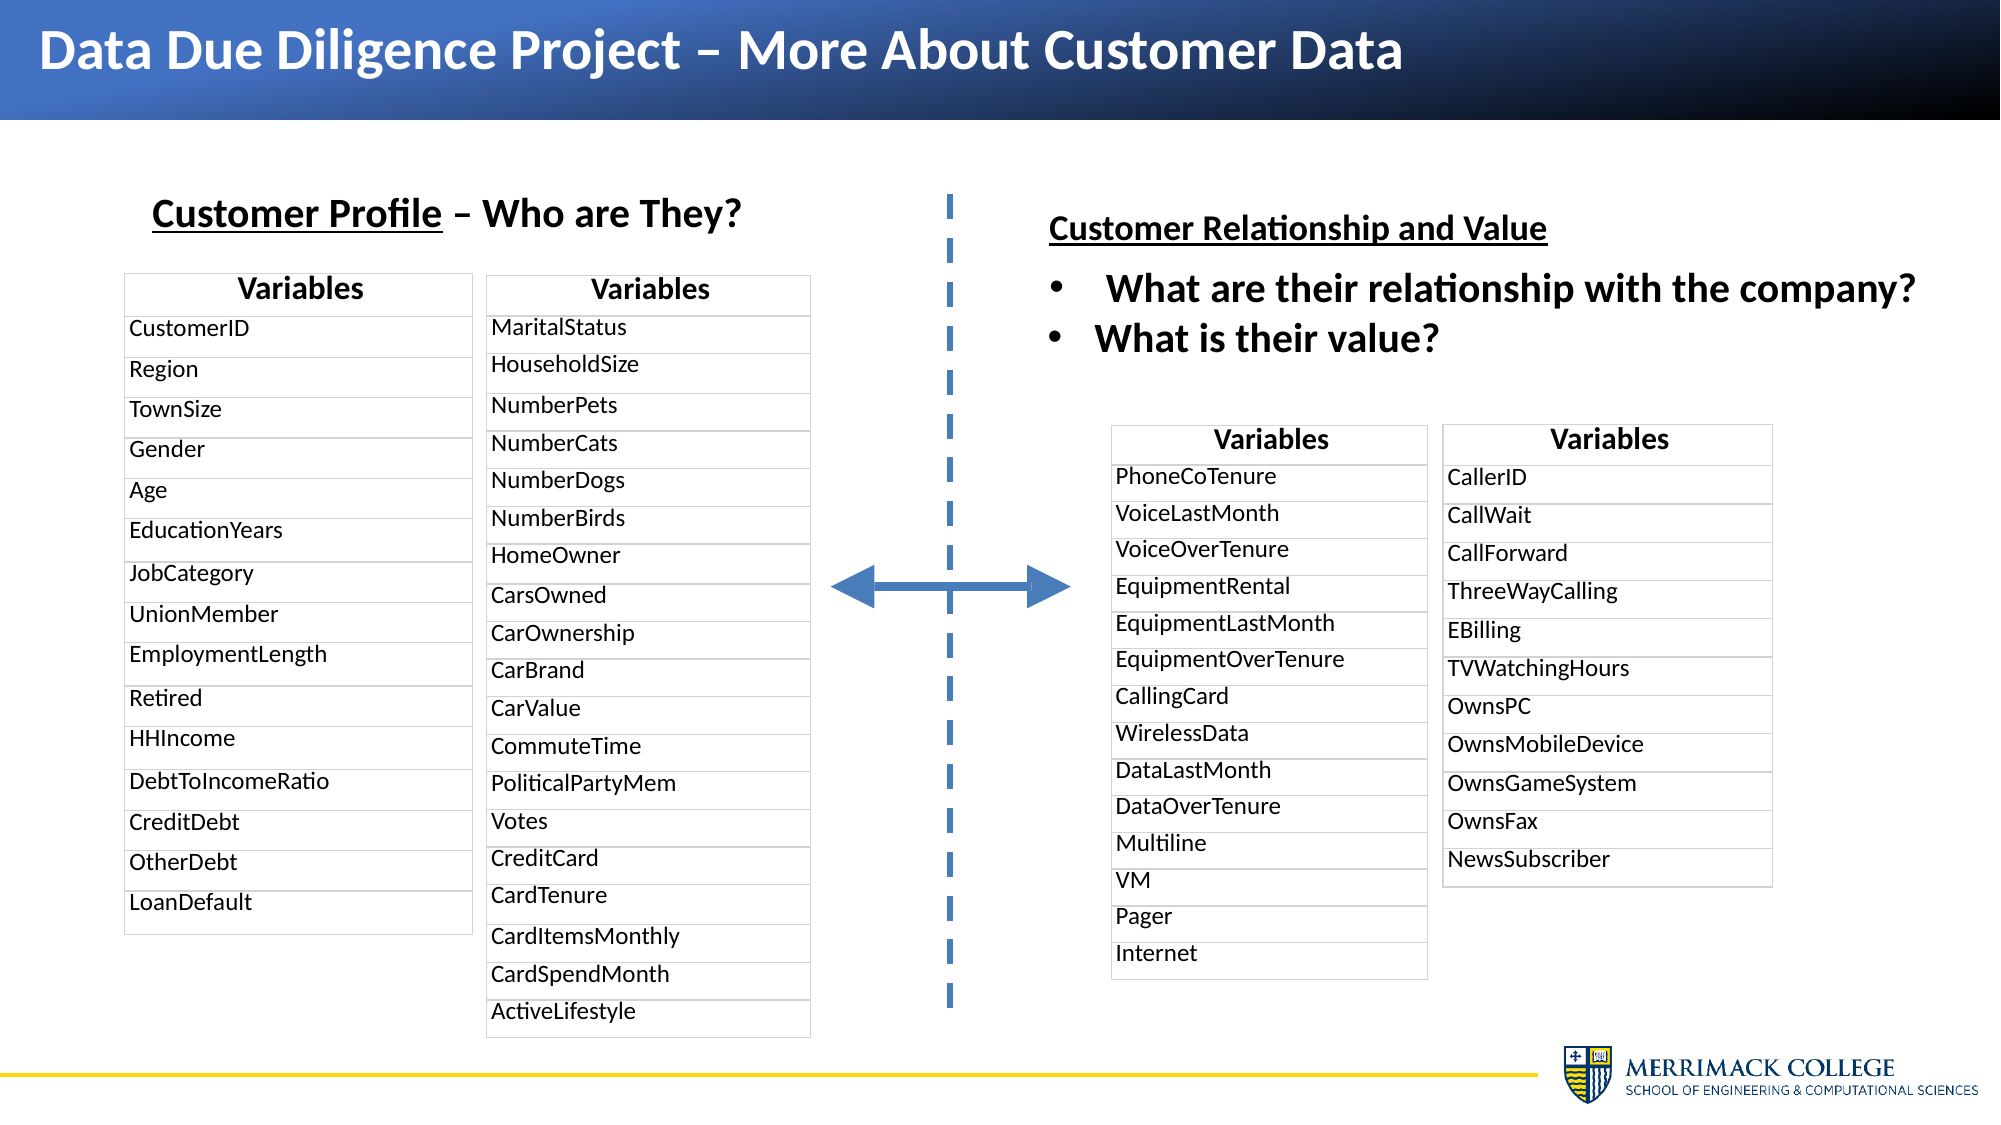

# Data Due Diligence Project – More About Customer Data
Customer Profile – Who are They?

Customer Relationship and Value
What are their relationship with the company?
What is their value?
| Variables |
| --- |
| CustomerID |
| Region |
| TownSize |
| Gender |
| Age |
| EducationYears |
| JobCategory |
| UnionMember |
| EmploymentLength |
| Retired |
| HHIncome |
| DebtToIncomeRatio |
| CreditDebt |
| OtherDebt |
| LoanDefault |
| Variables |
| --- |
| MaritalStatus |
| HouseholdSize |
| NumberPets |
| NumberCats |
| NumberDogs |
| NumberBirds |
| HomeOwner |
| CarsOwned |
| CarOwnership |
| CarBrand |
| CarValue |
| CommuteTime |
| PoliticalPartyMem |
| Votes |
| CreditCard |
| CardTenure |
| CardItemsMonthly |
| CardSpendMonth |
| ActiveLifestyle |
| Variables |
| --- |
| CallerID |
| CallWait |
| CallForward |
| ThreeWayCalling |
| EBilling |
| TVWatchingHours |
| OwnsPC |
| OwnsMobileDevice |
| OwnsGameSystem |
| OwnsFax |
| NewsSubscriber |
| Variables |
| --- |
| PhoneCoTenure |
| VoiceLastMonth |
| VoiceOverTenure |
| EquipmentRental |
| EquipmentLastMonth |
| EquipmentOverTenure |
| CallingCard |
| WirelessData |
| DataLastMonth |
| DataOverTenure |
| Multiline |
| VM |
| Pager |
| Internet |